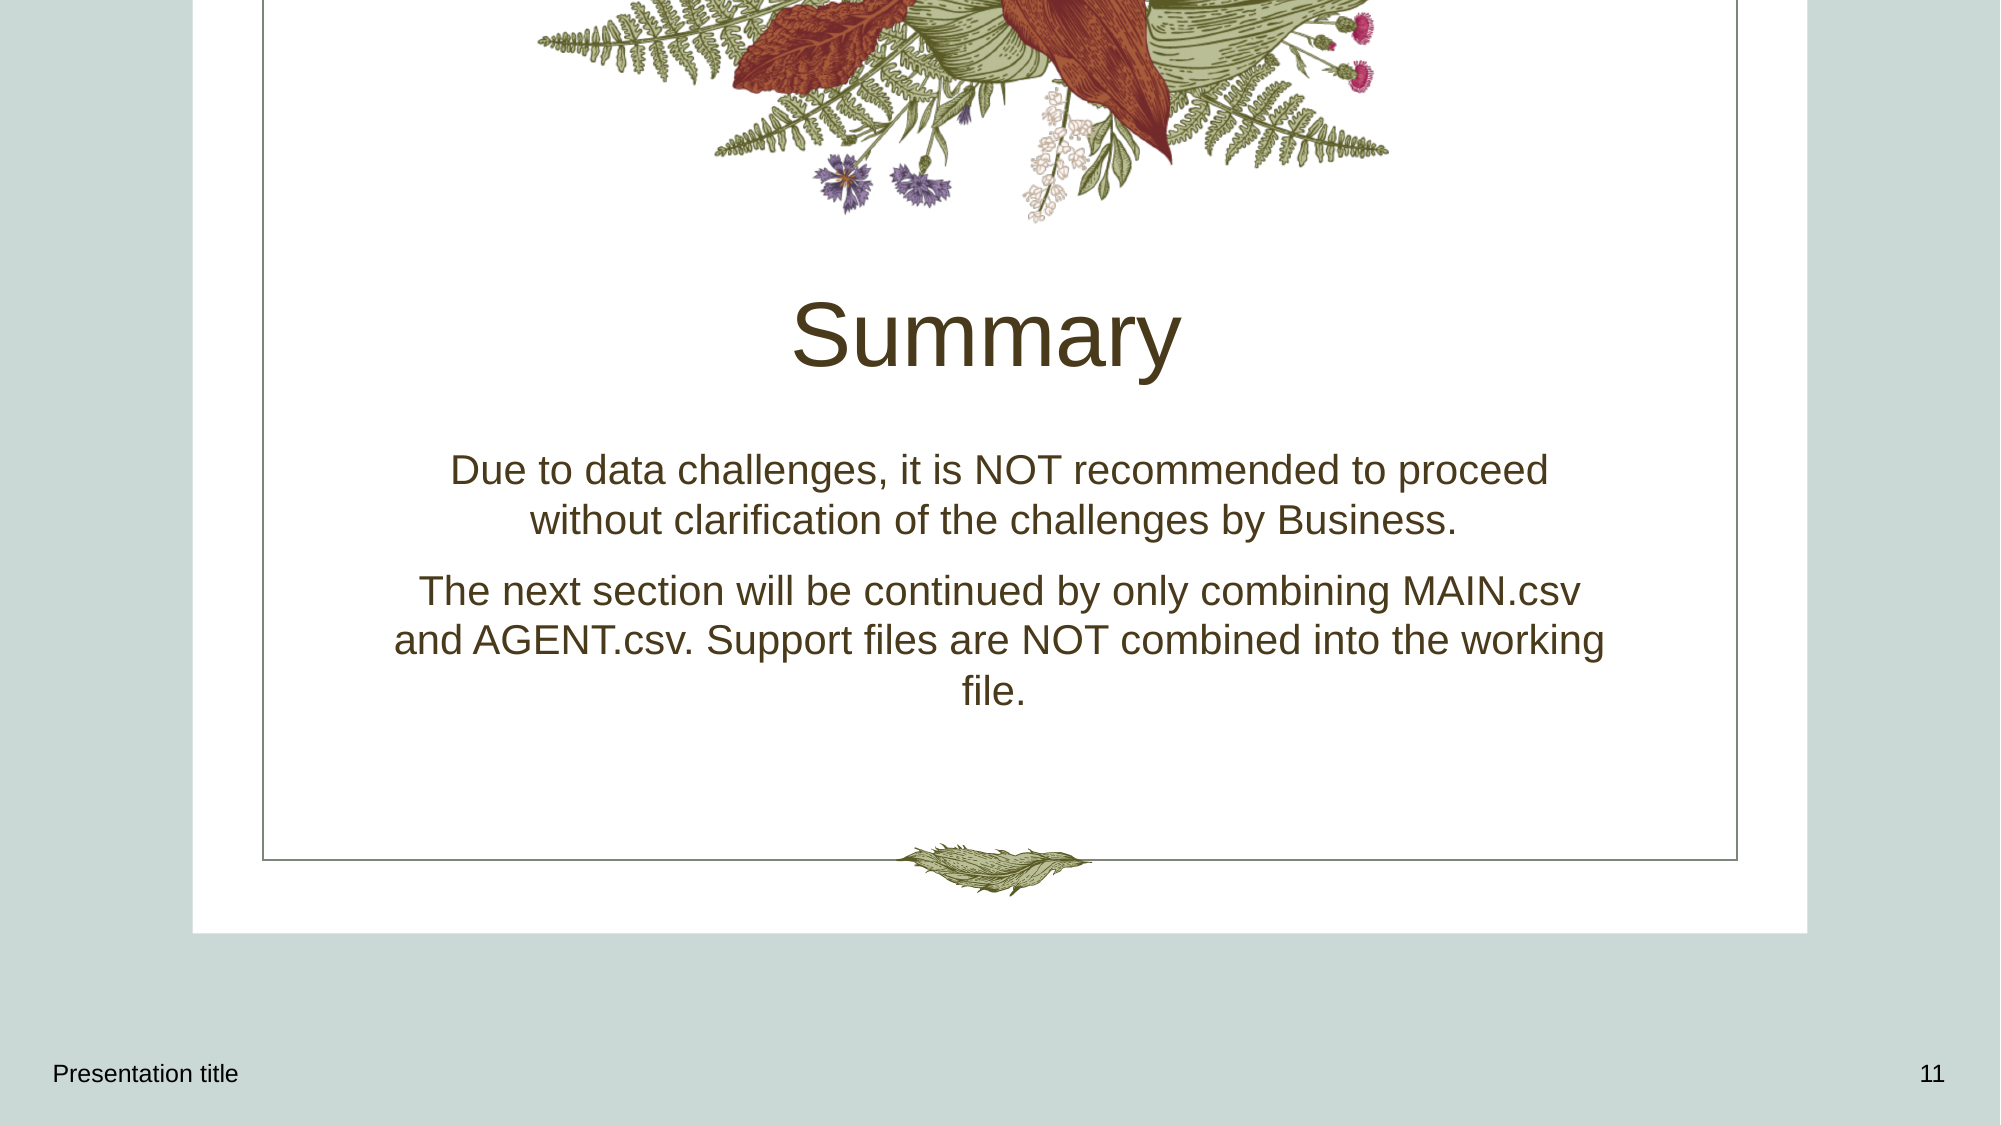

# Summary
Due to data challenges, it is NOT recommended to proceed without clarification of the challenges by Business.
The next section will be continued by only combining MAIN.csv and AGENT.csv. Support files are NOT combined into the working file.
Presentation title
11